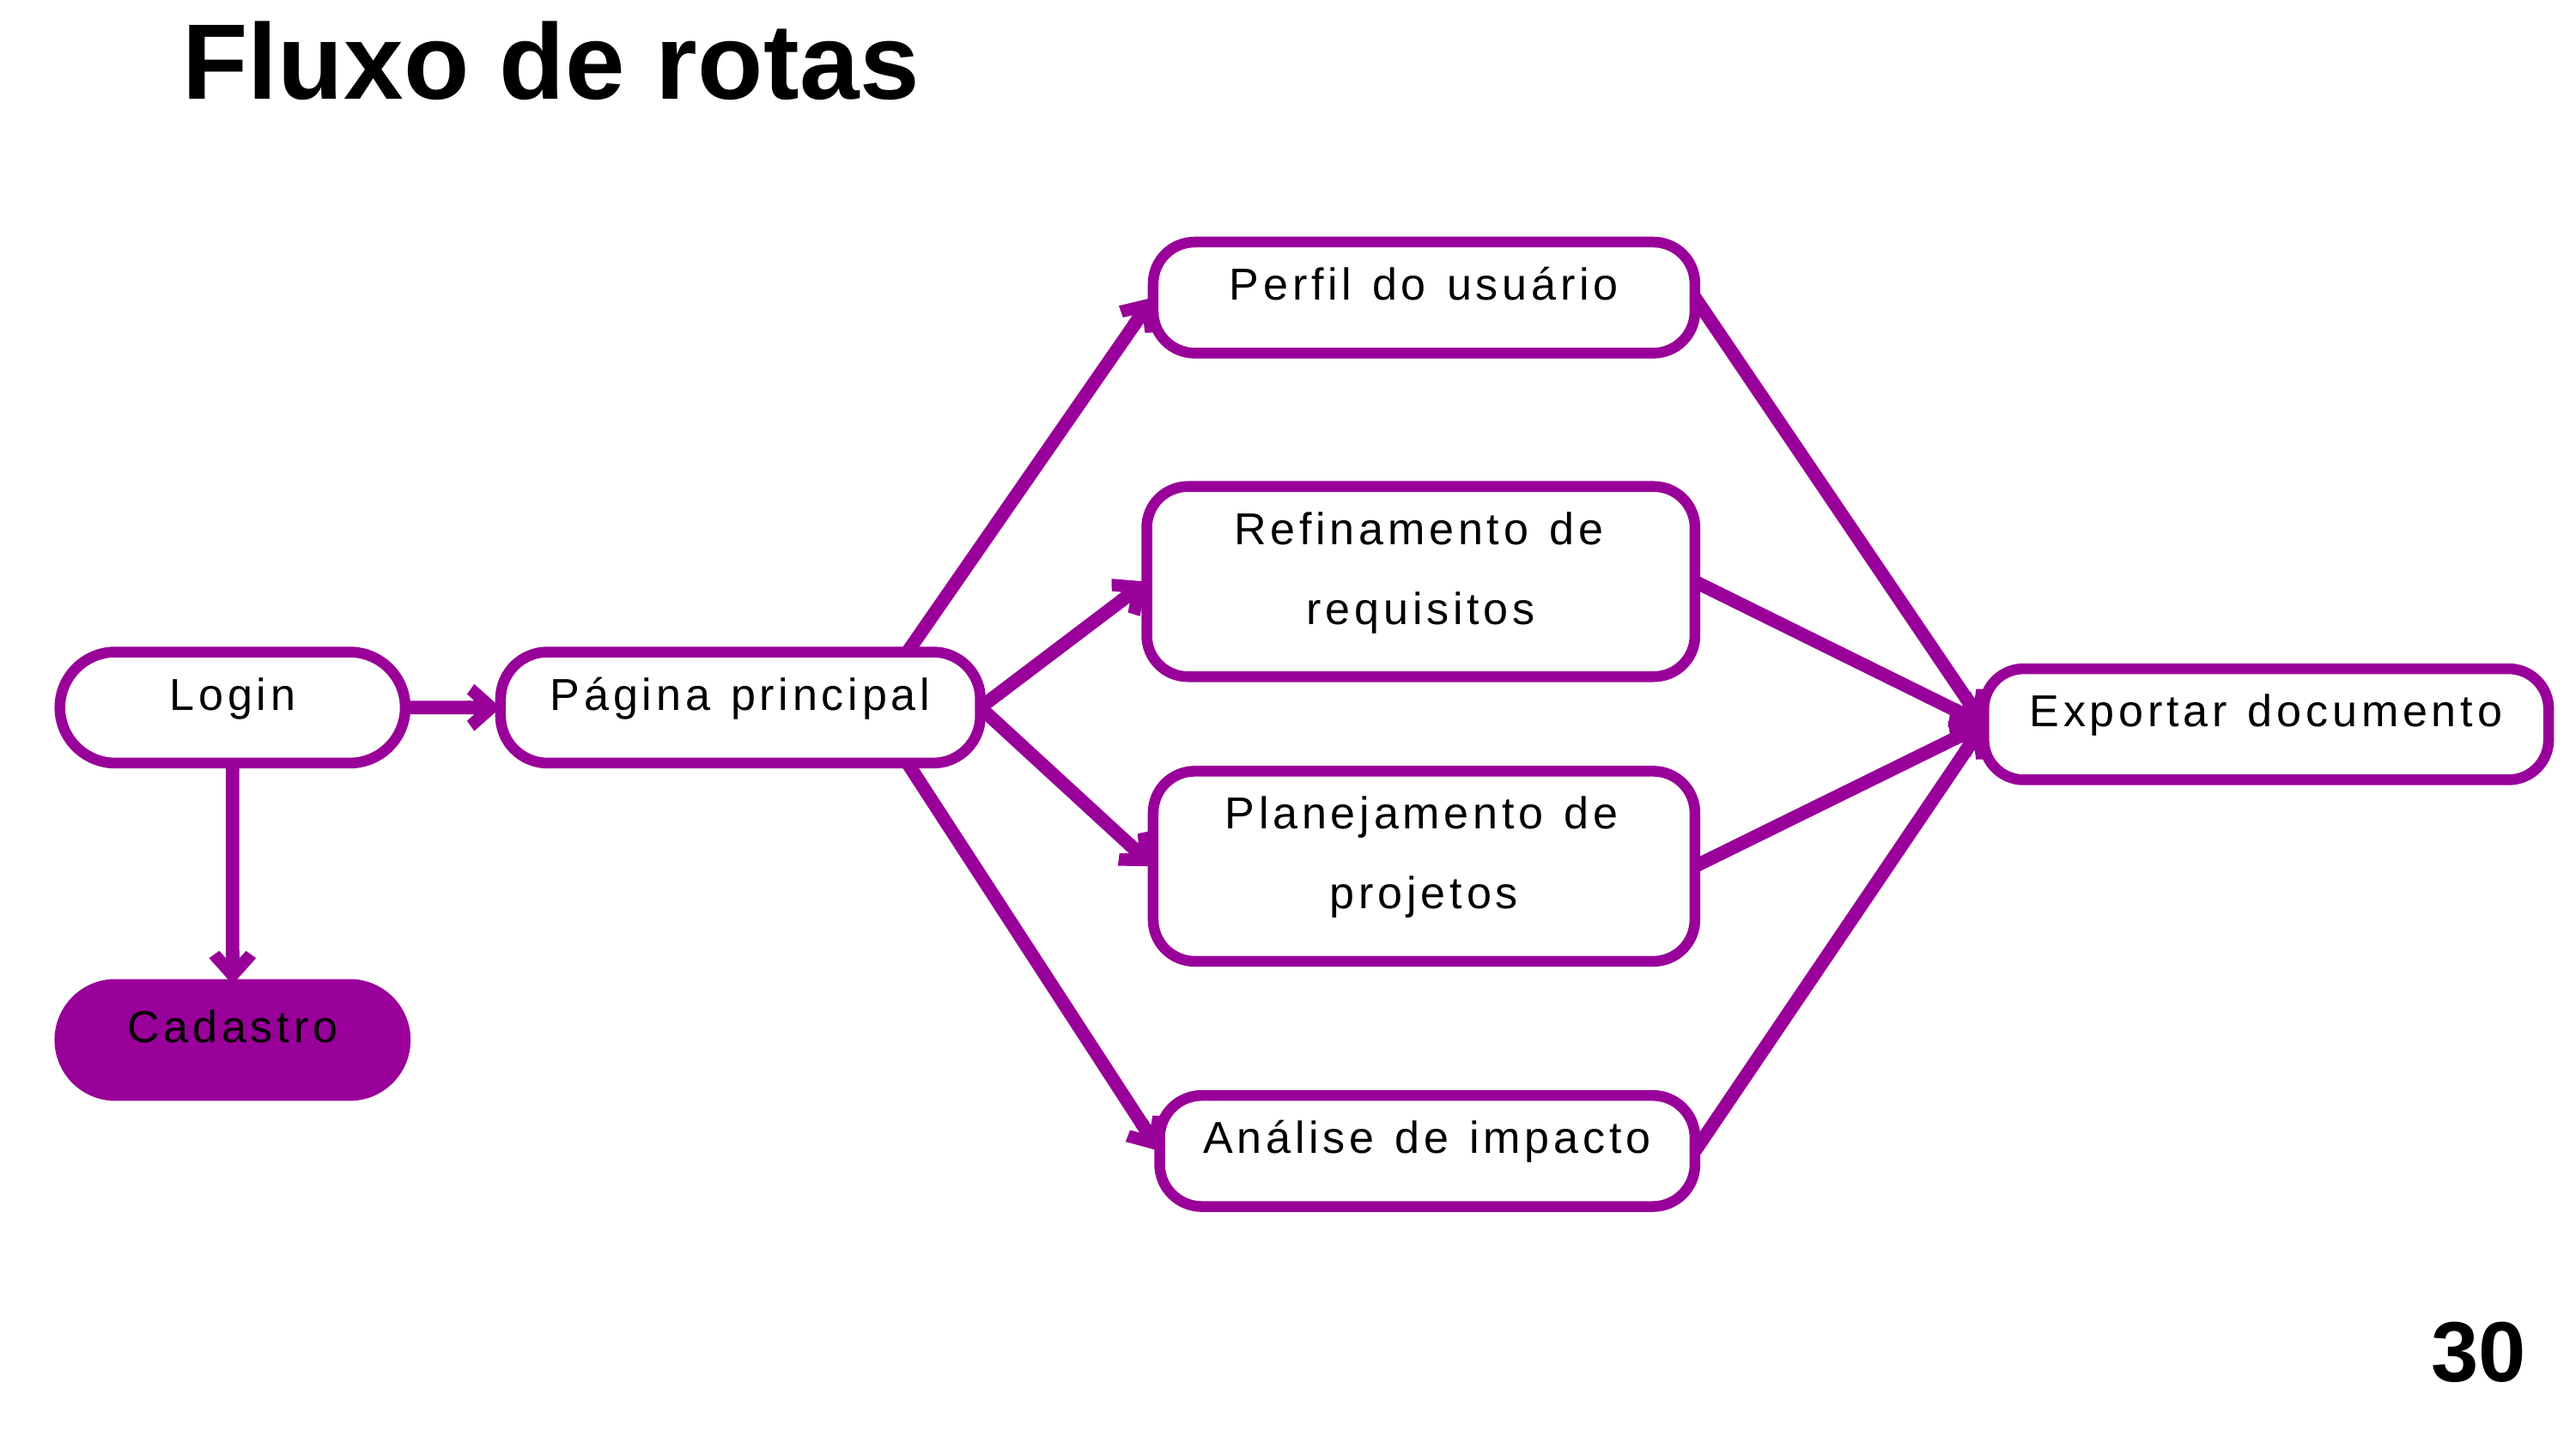

Fluxo de rotas

Perfil do usuário

Refinamento de requisitos

Login

Página principal

Exportar documento

Planejamento de projetos

Cadastro

Análise de impacto
30